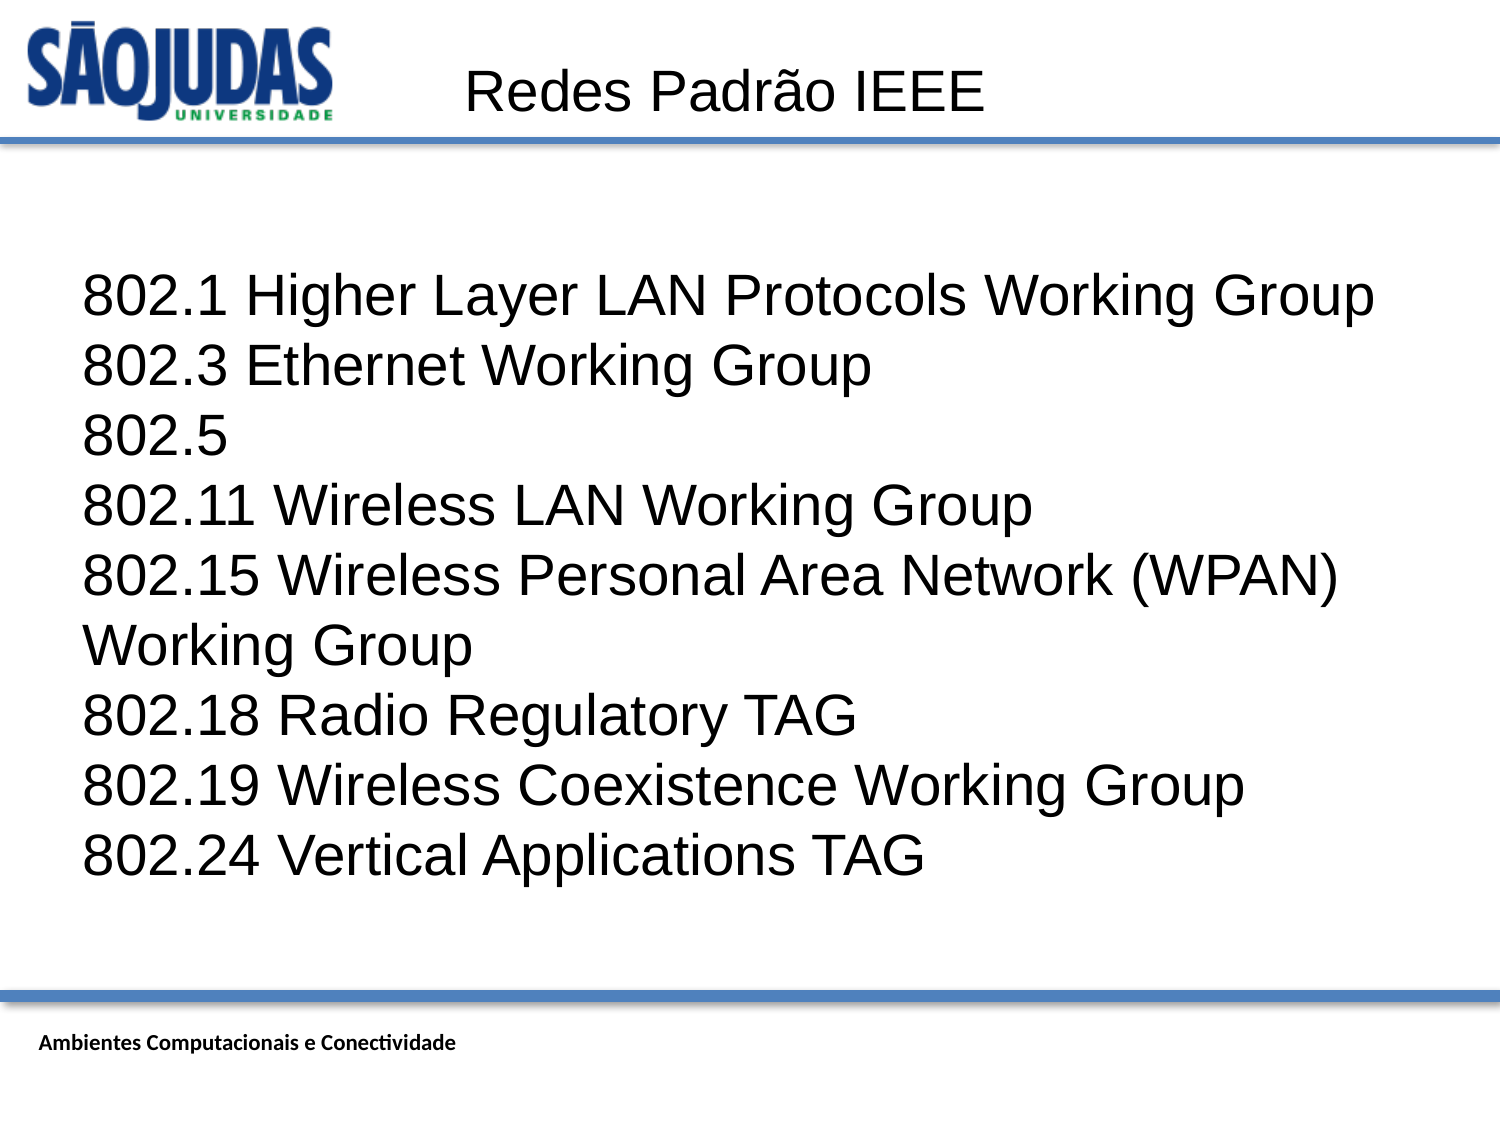

Redes Padrão IEEE

802.1 Higher Layer LAN Protocols Working Group
802.3 Ethernet Working Group
802.5
802.11 Wireless LAN Working Group
802.15 Wireless Personal Area Network (WPAN) Working Group
802.18 Radio Regulatory TAG
802.19 Wireless Coexistence Working Group
802.24 Vertical Applications TAG